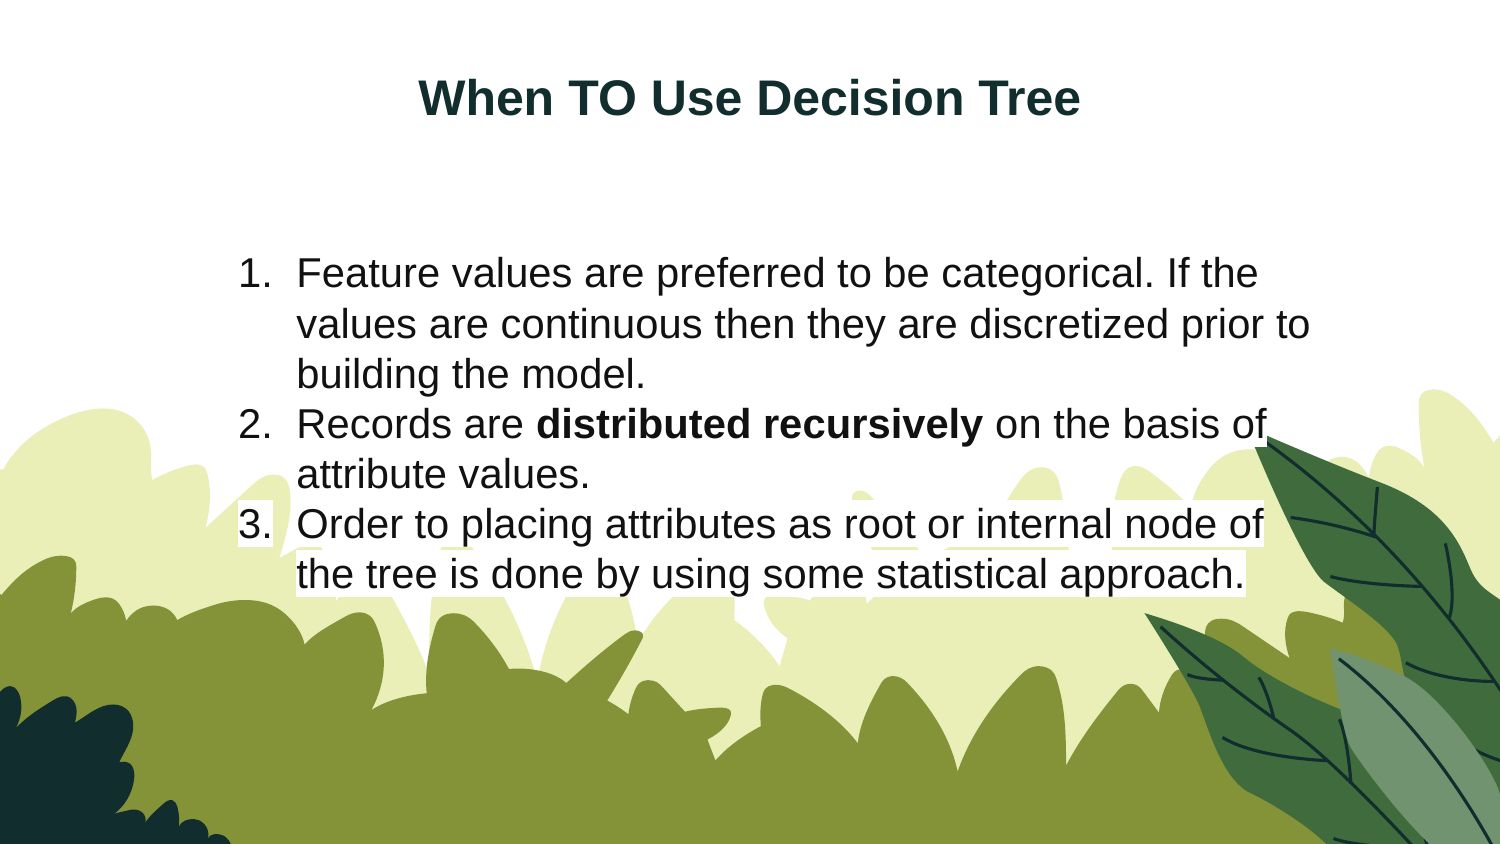

# When TO Use Decision Tree

Feature values are preferred to be categorical. If the values are continuous then they are discretized prior to building the model.
Records are distributed recursively on the basis of attribute values.
Order to placing attributes as root or internal node of the tree is done by using some statistical approach.